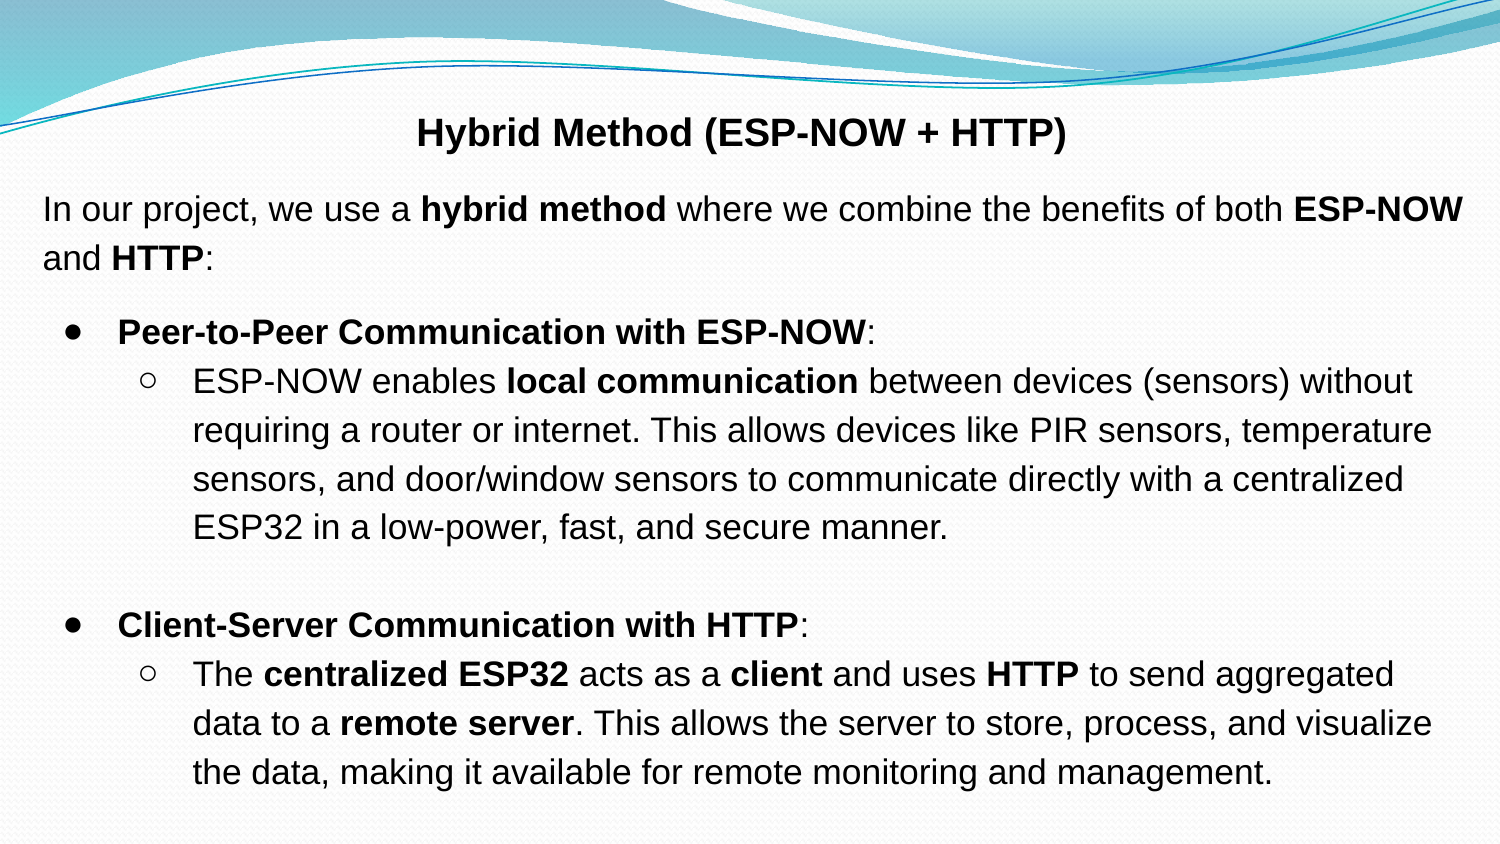

Hybrid Method (ESP-NOW + HTTP)
In our project, we use a hybrid method where we combine the benefits of both ESP-NOW and HTTP:
Peer-to-Peer Communication with ESP-NOW:
ESP-NOW enables local communication between devices (sensors) without requiring a router or internet. This allows devices like PIR sensors, temperature sensors, and door/window sensors to communicate directly with a centralized ESP32 in a low-power, fast, and secure manner.
Client-Server Communication with HTTP:
The centralized ESP32 acts as a client and uses HTTP to send aggregated data to a remote server. This allows the server to store, process, and visualize the data, making it available for remote monitoring and management.